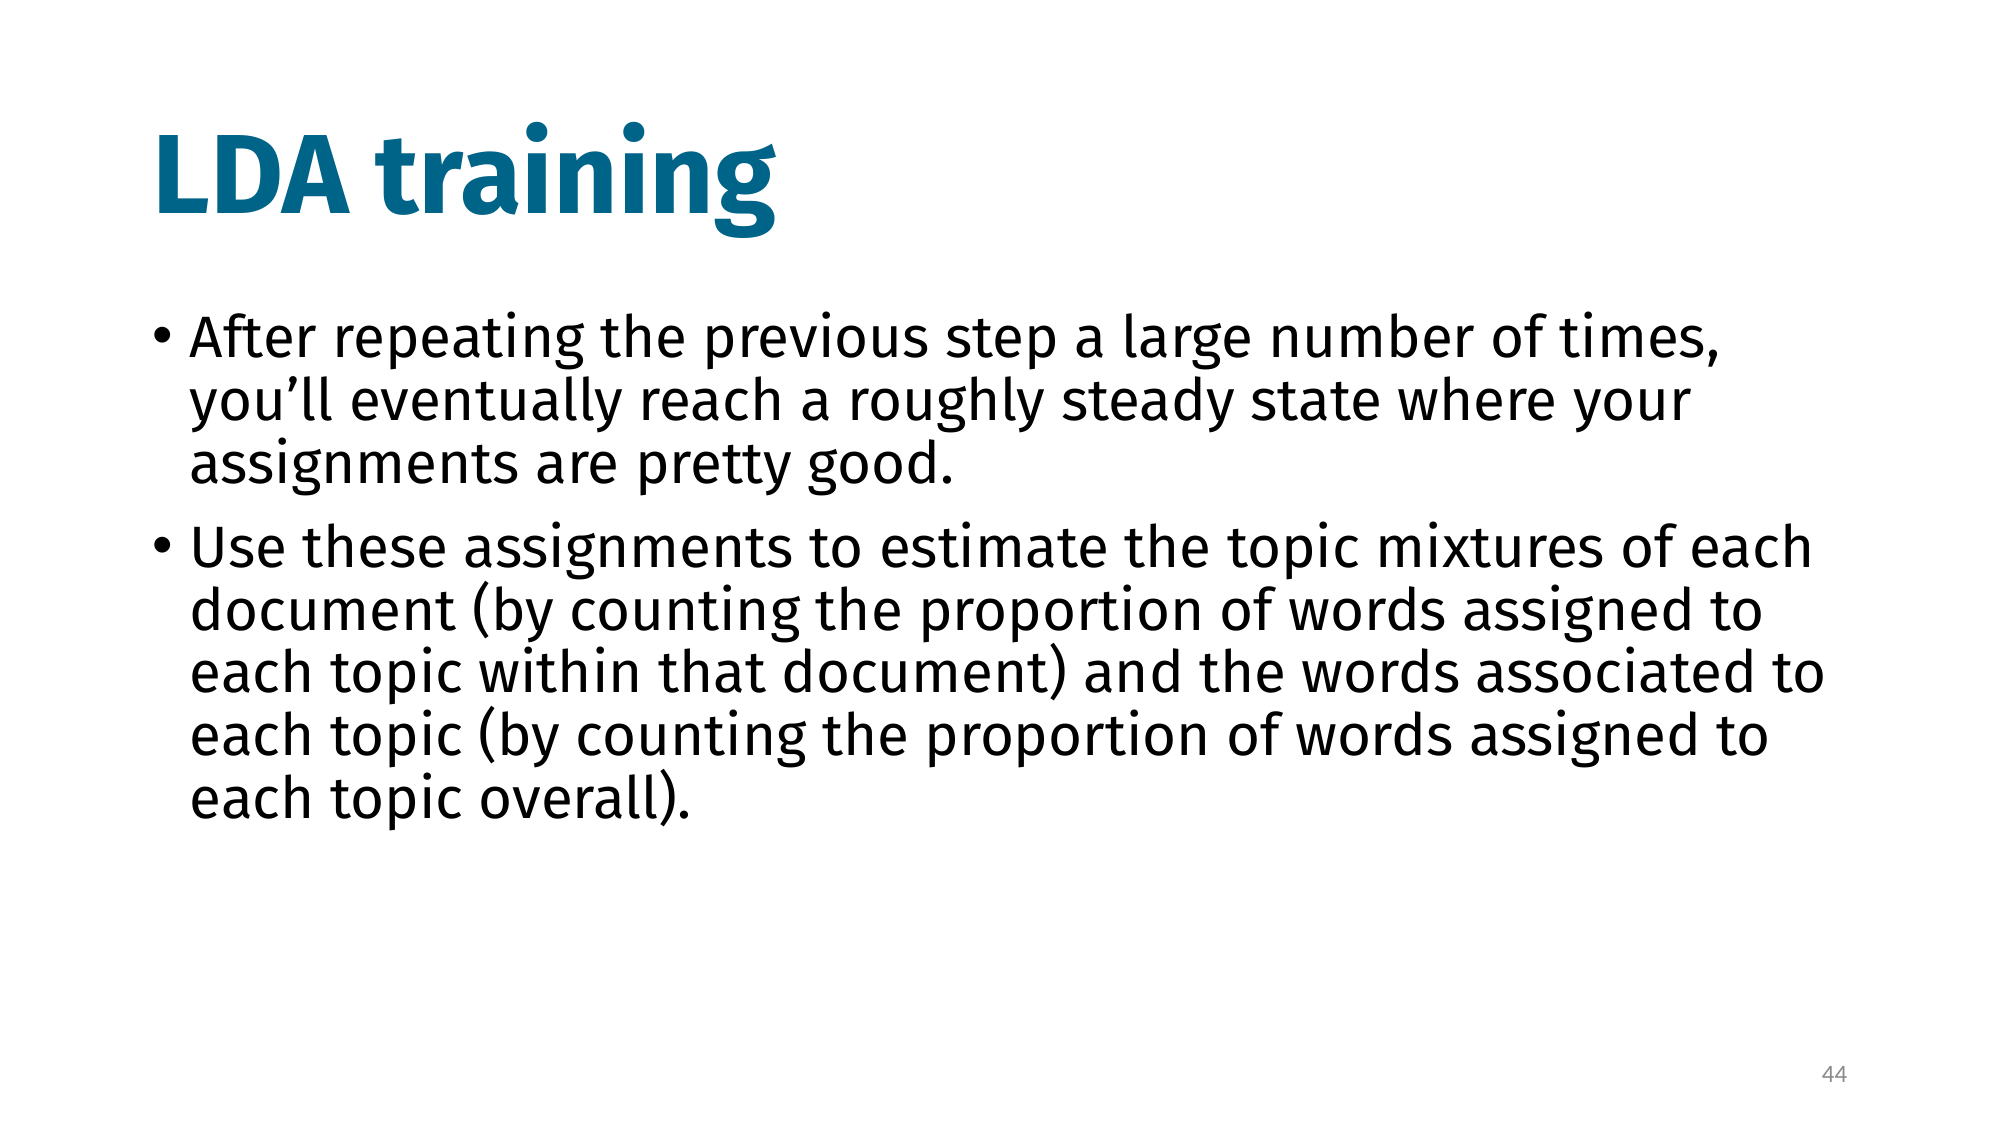

# LDA training
After repeating the previous step a large number of times, you’ll eventually reach a roughly steady state where your assignments are pretty good.
Use these assignments to estimate the topic mixtures of each document (by counting the proportion of words assigned to each topic within that document) and the words associated to each topic (by counting the proportion of words assigned to each topic overall).
44